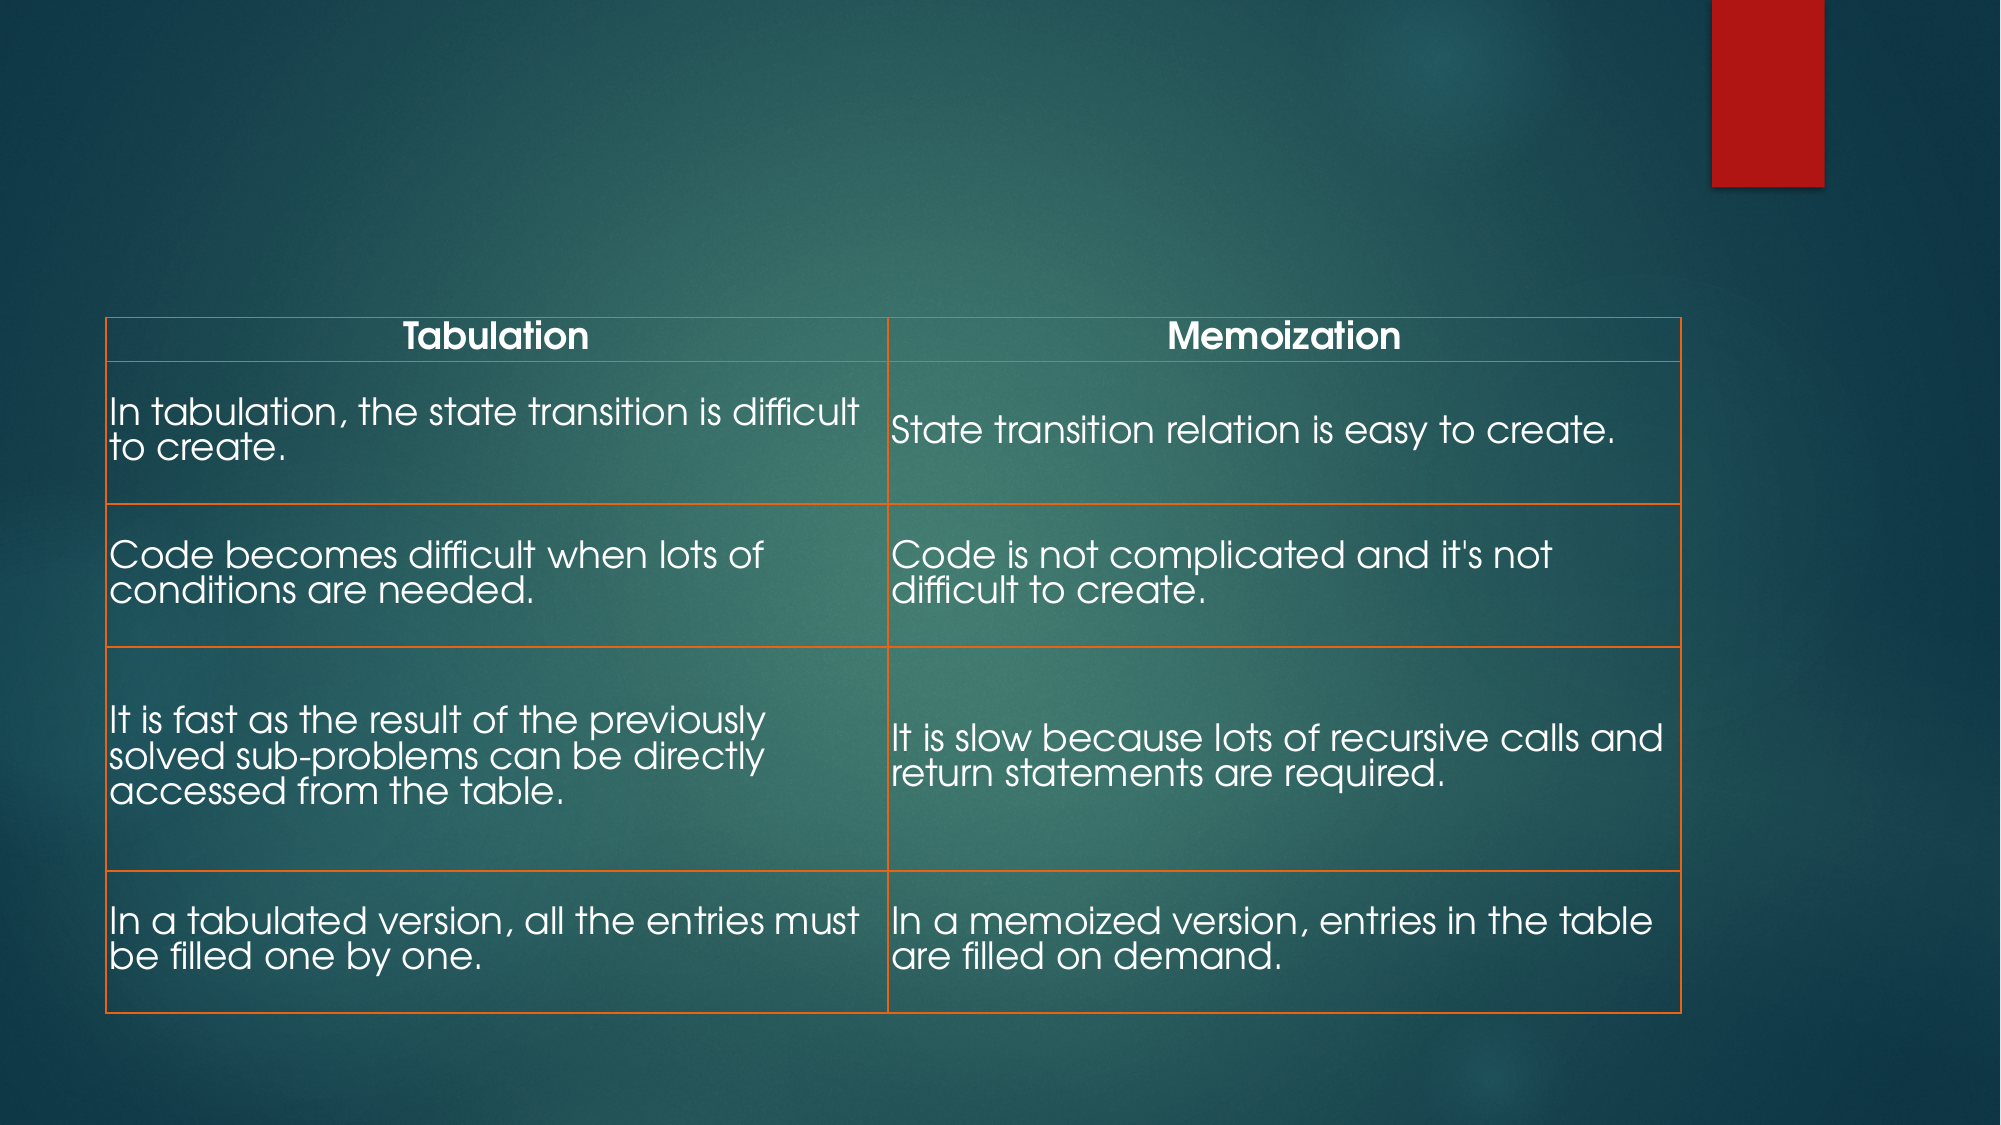

#
| Tabulation | Memoization |
| --- | --- |
| In tabulation, the state transition is difficult to create. | State transition relation is easy to create. |
| Code becomes difficult when lots of conditions are needed. | Code is not complicated and it's not difficult to create. |
| It is fast as the result of the previously solved sub-problems can be directly accessed from the table. | It is slow because lots of recursive calls and return statements are required. |
| In a tabulated version, all the entries must be filled one by one. | In a memoized version, entries in the table are filled on demand. |